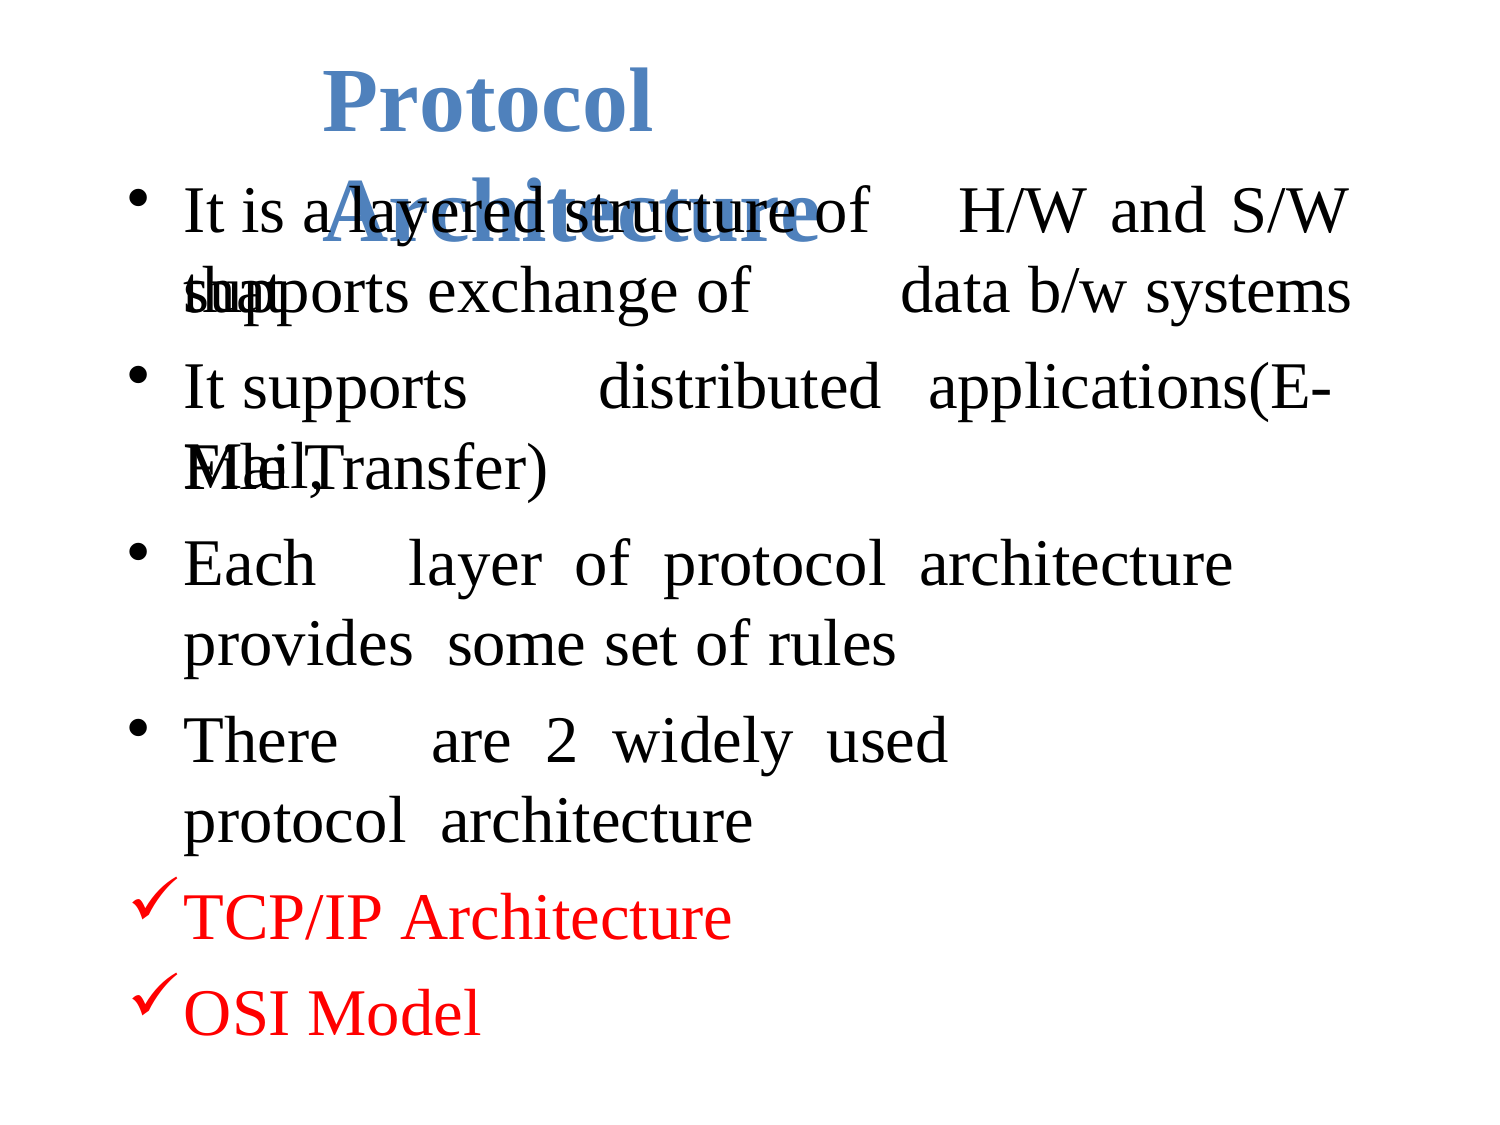

# Protocol Architecture
It is a layered structure of	H/W and S/W	that
data b/w systems
It	supports	distributed	applications(E-Mail,
supports exchange of
File Transfer)
Each	layer	of	protocol	architecture	provides  some set of rules
There	are	2	widely	used	protocol  architecture
TCP/IP Architecture
OSI Model